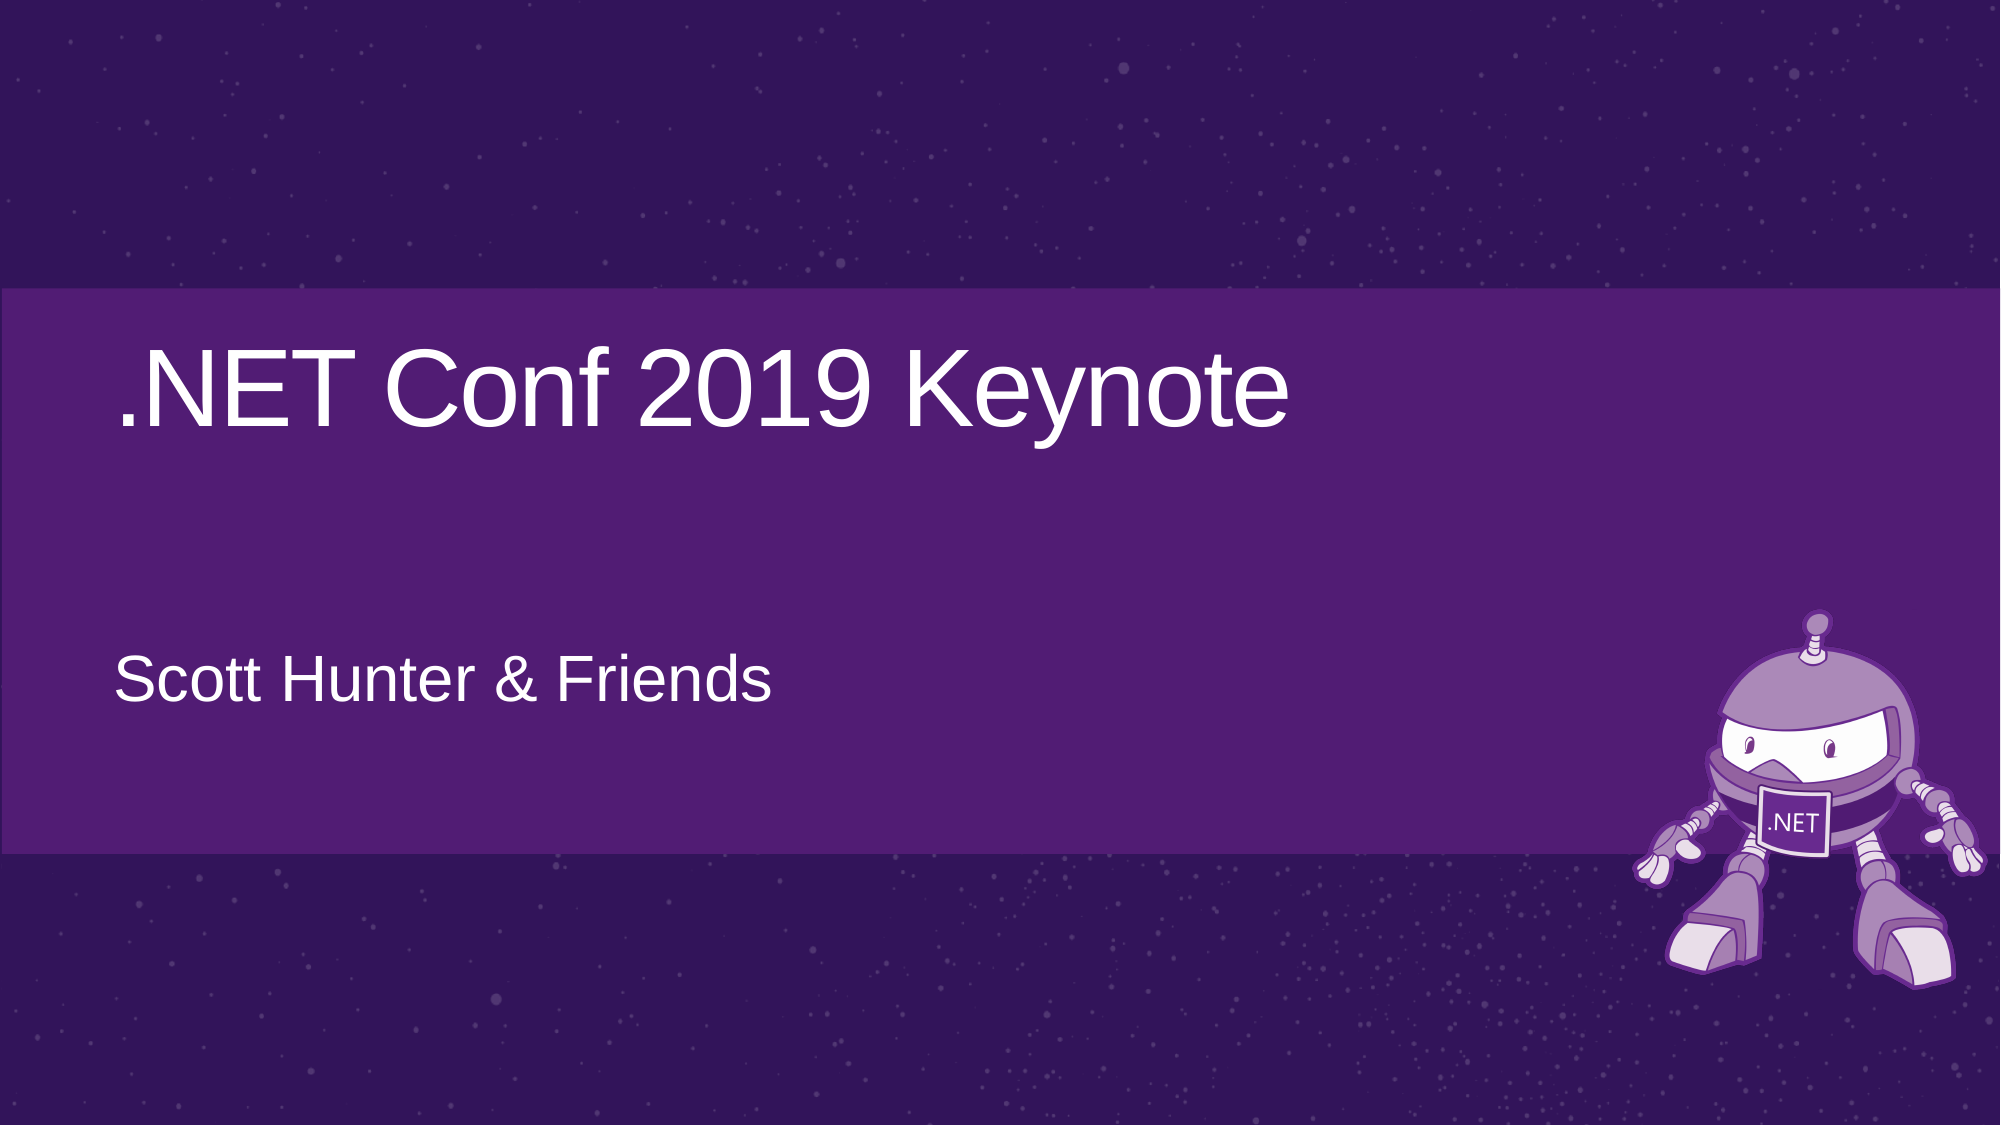

# .NET Conf 2019 Keynote
Scott Hunter & Friends